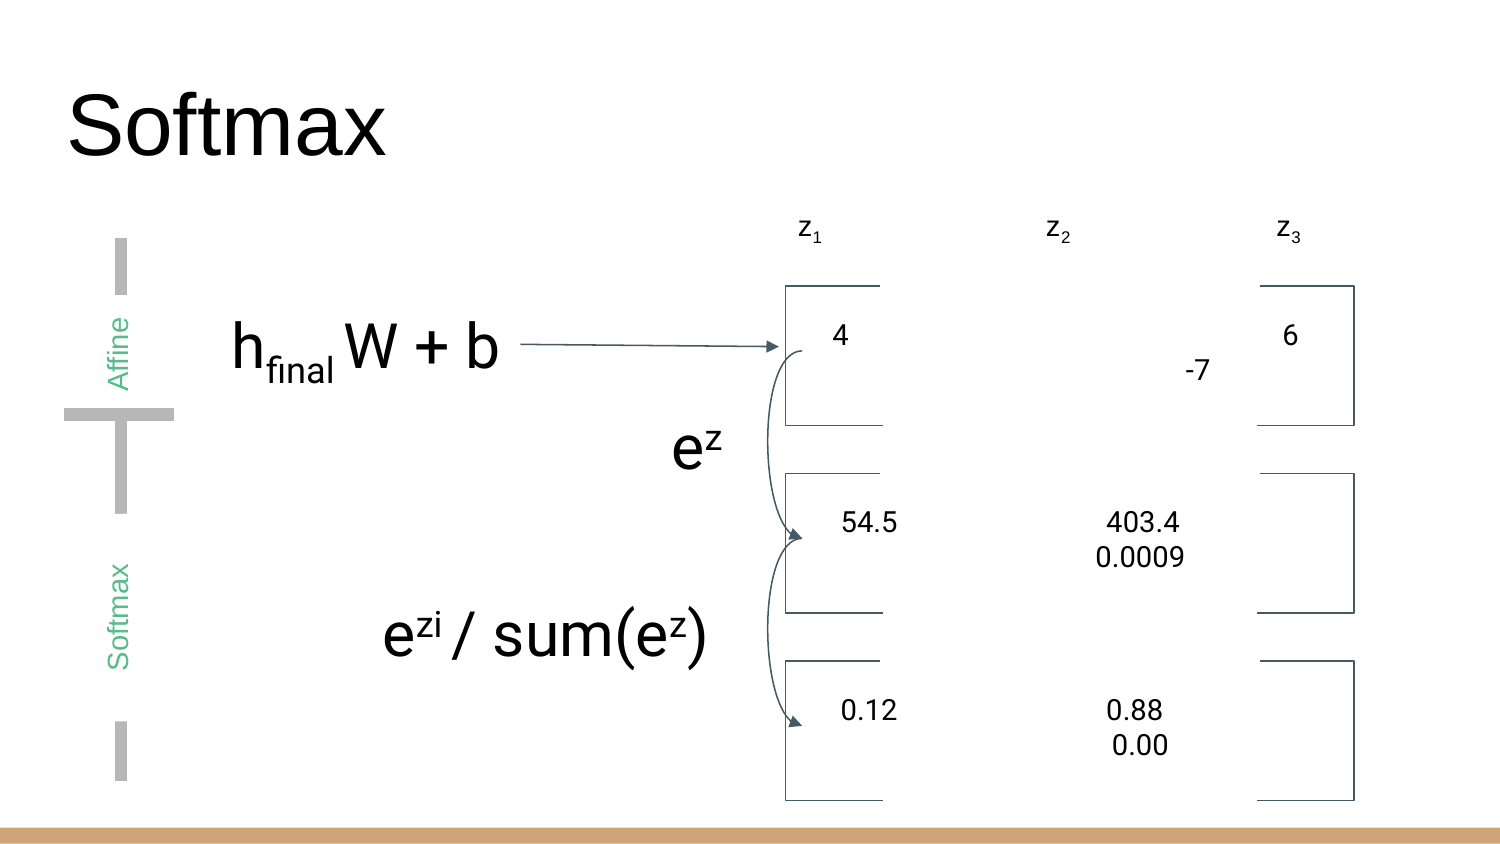

# Softmax
z1                            z2                         z3
Multiclass sigmoid.\
Affine
Softmax

hfinal W + b
4			6	                -7
ez

54.5	                403.4		0.0009
ezi / sum(ez)

0.12	                0.88		0.00